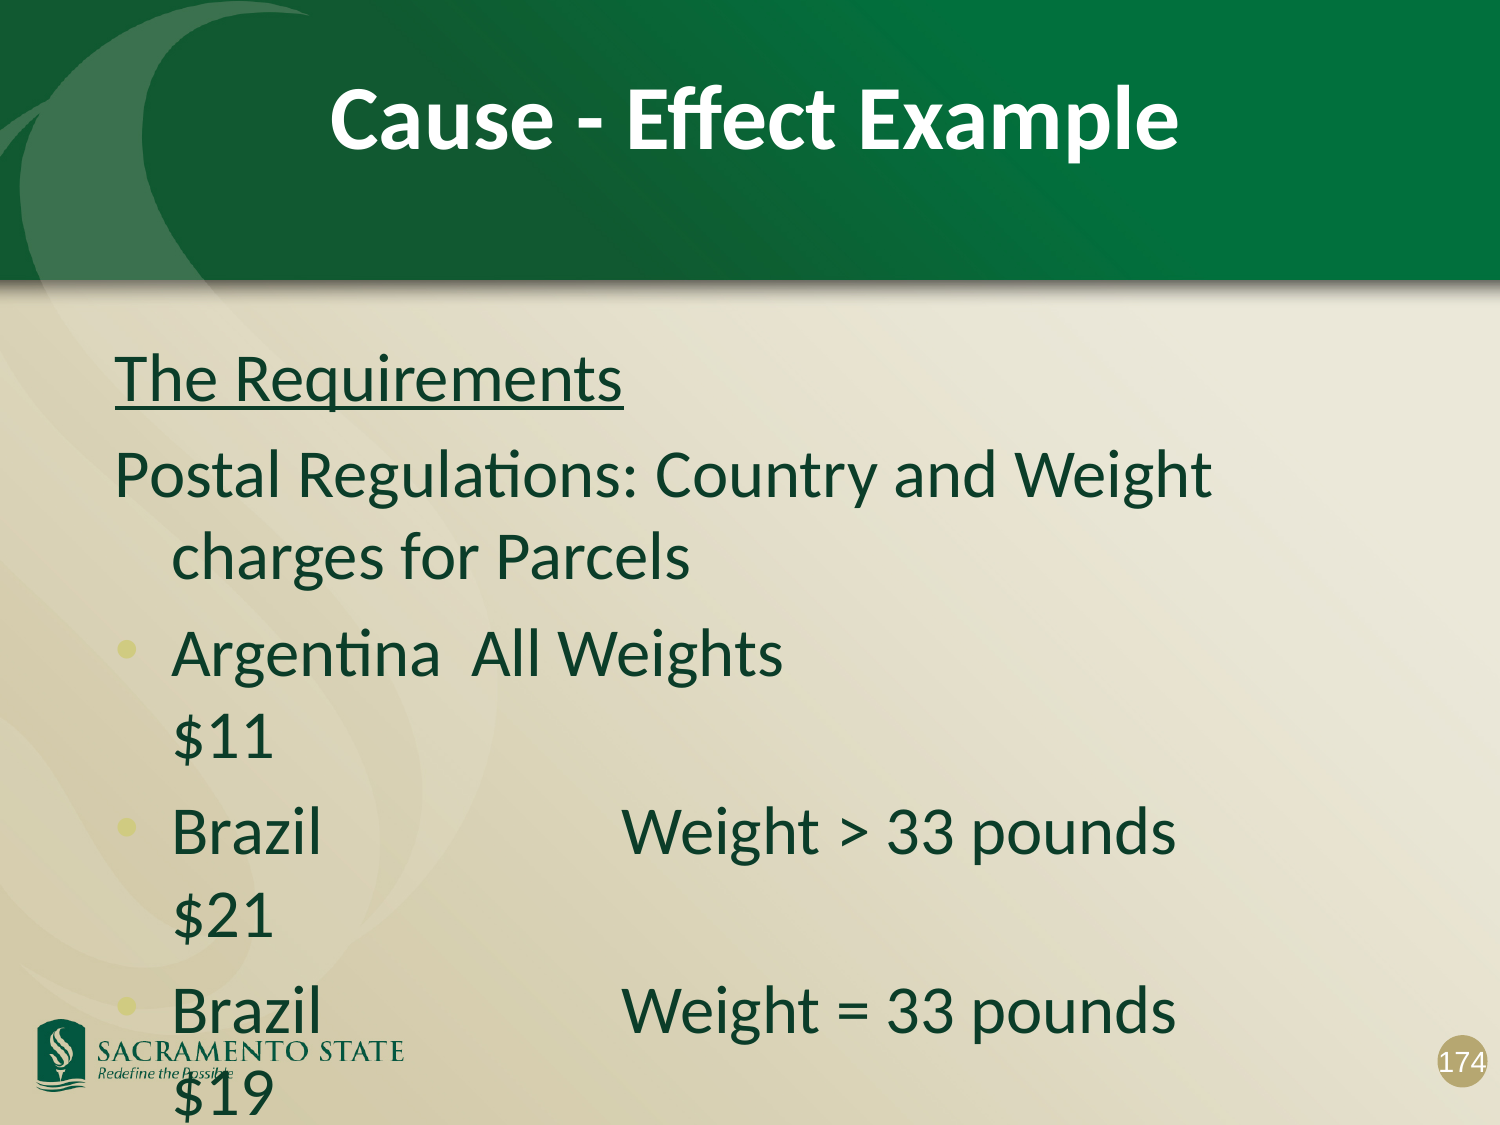

# Cause - Effect Example
The Requirements
Postal Regulations: Country and Weight charges for Parcels
Argentina 	All Weights			         $11
Brazil		Weight > 33 pounds		$21
Brazil		Weight = 33 pounds		$19
Brazil		Weight < 33 pounds		$17
174